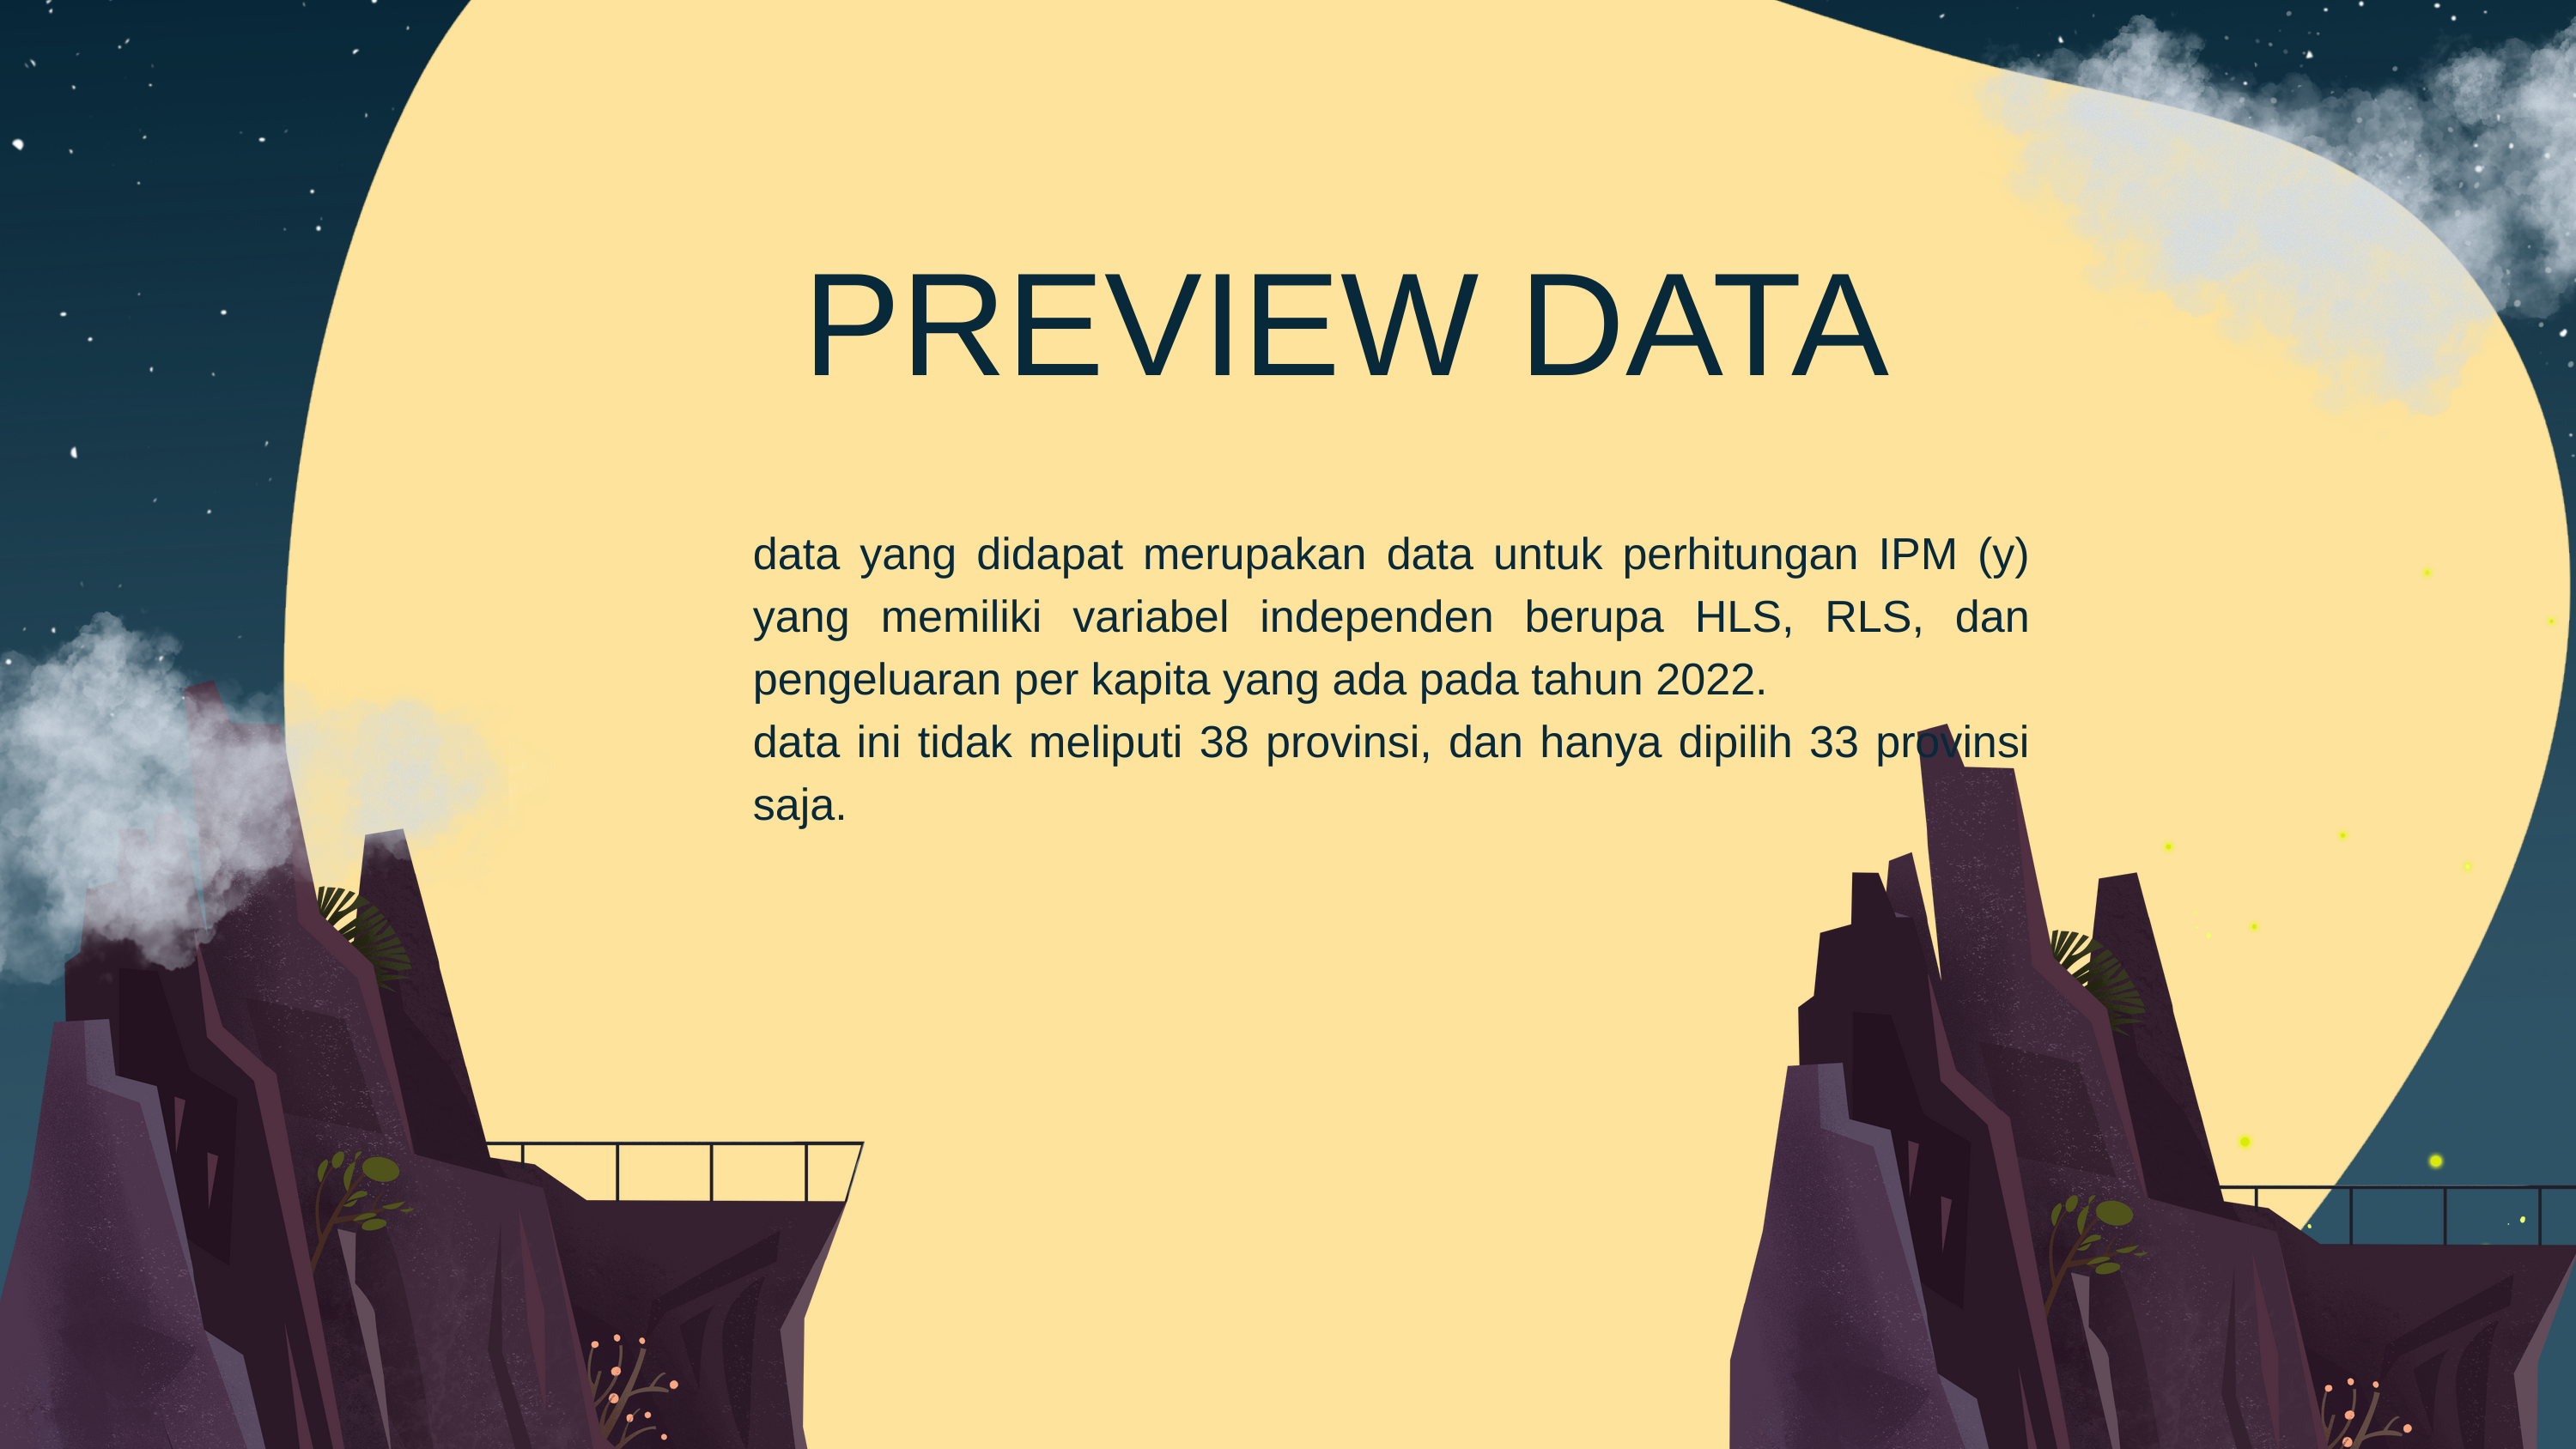

PREVIEW DATA
data yang didapat merupakan data untuk perhitungan IPM (y) yang memiliki variabel independen berupa HLS, RLS, dan pengeluaran per kapita yang ada pada tahun 2022.
data ini tidak meliputi 38 provinsi, dan hanya dipilih 33 provinsi saja.